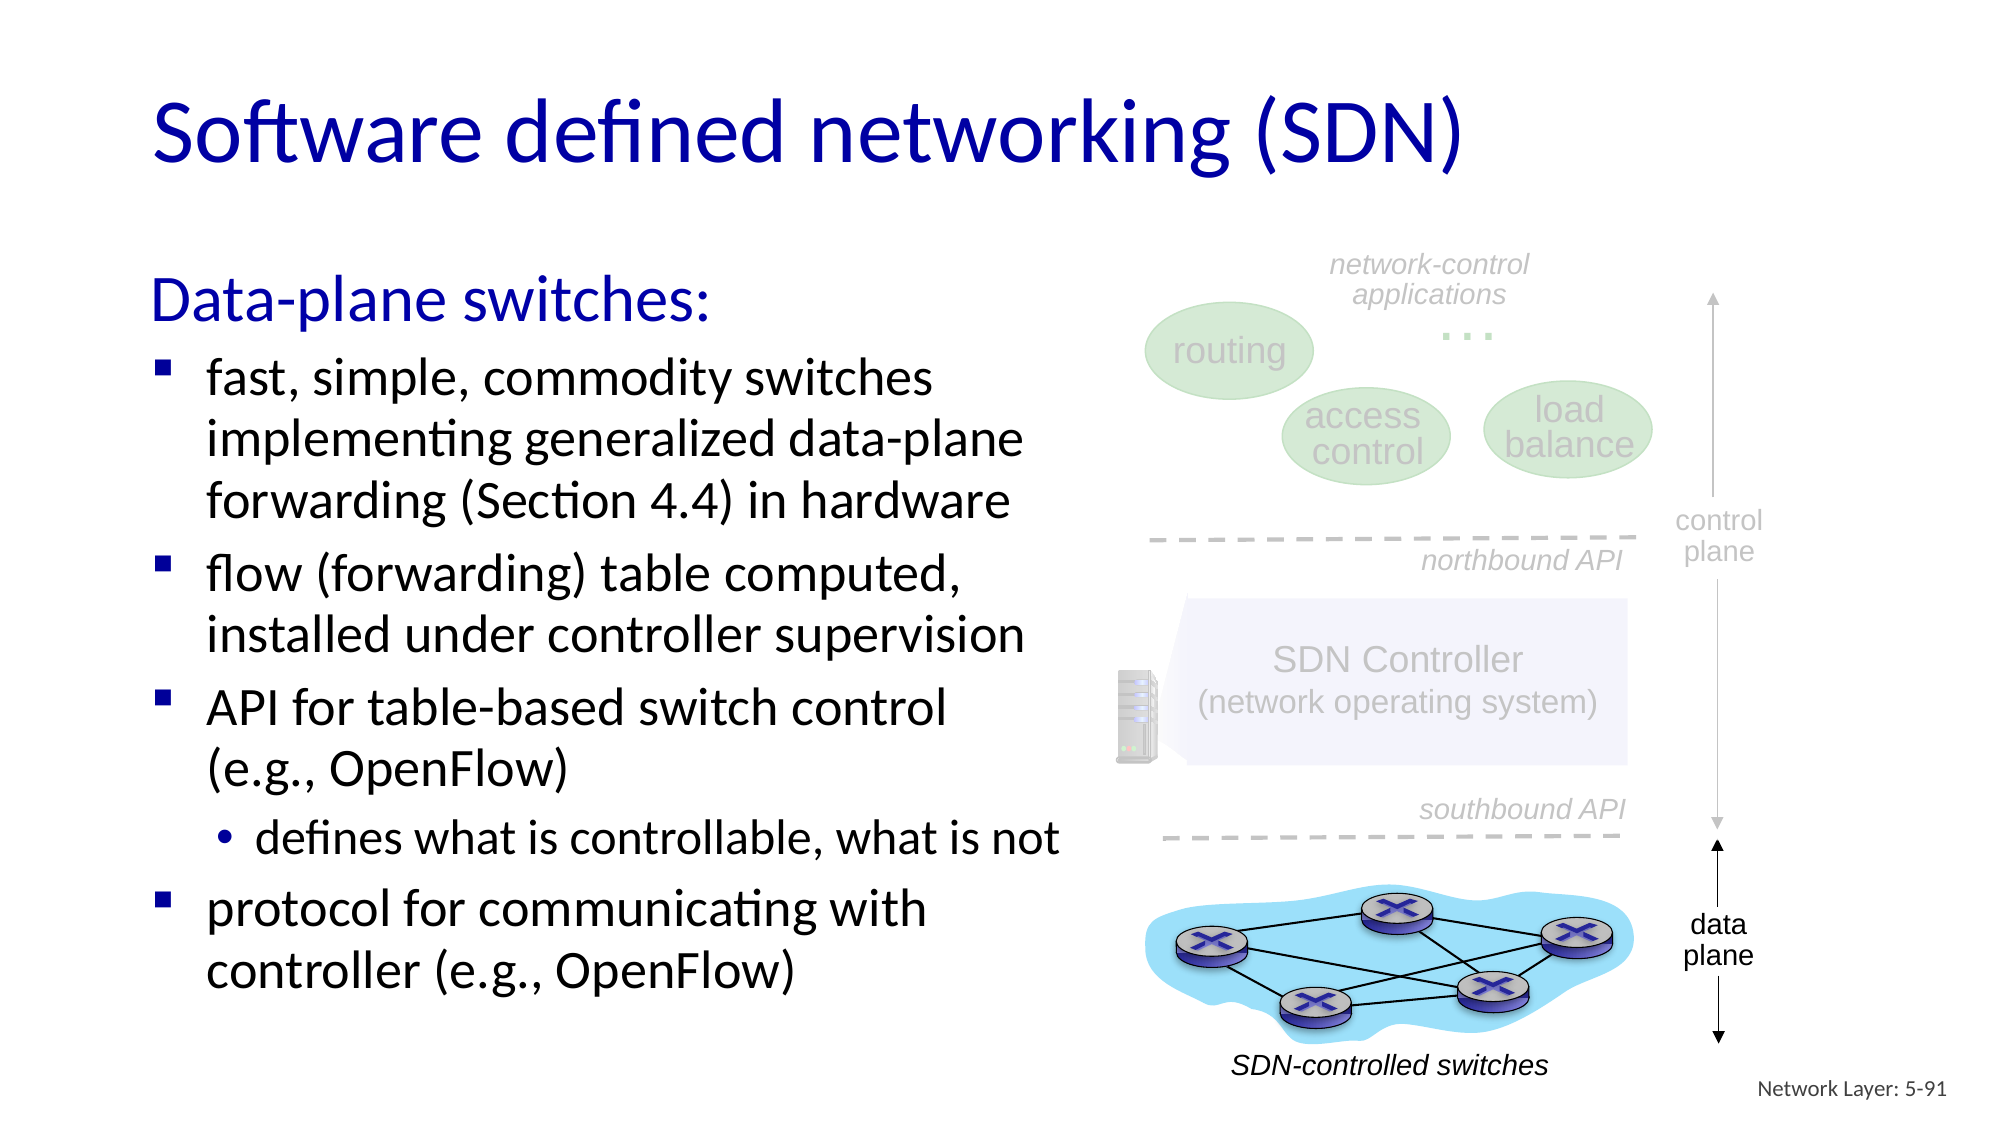

# Software defined networking (SDN)

network-control applications
…

routing

load
balance

access
control
control
plane
northbound API

SDN Controller
(network operating system)

southbound API

data
plane
SDN-controlled switches
Data-plane switches:
fast, simple, commodity switches implementing generalized data-plane forwarding (Section 4.4) in hardware
flow (forwarding) table computed, installed under controller supervision
API for table-based switch control (e.g., OpenFlow)
defines what is controllable, what is not
protocol for communicating with controller (e.g., OpenFlow)

Network Layer: 5-91